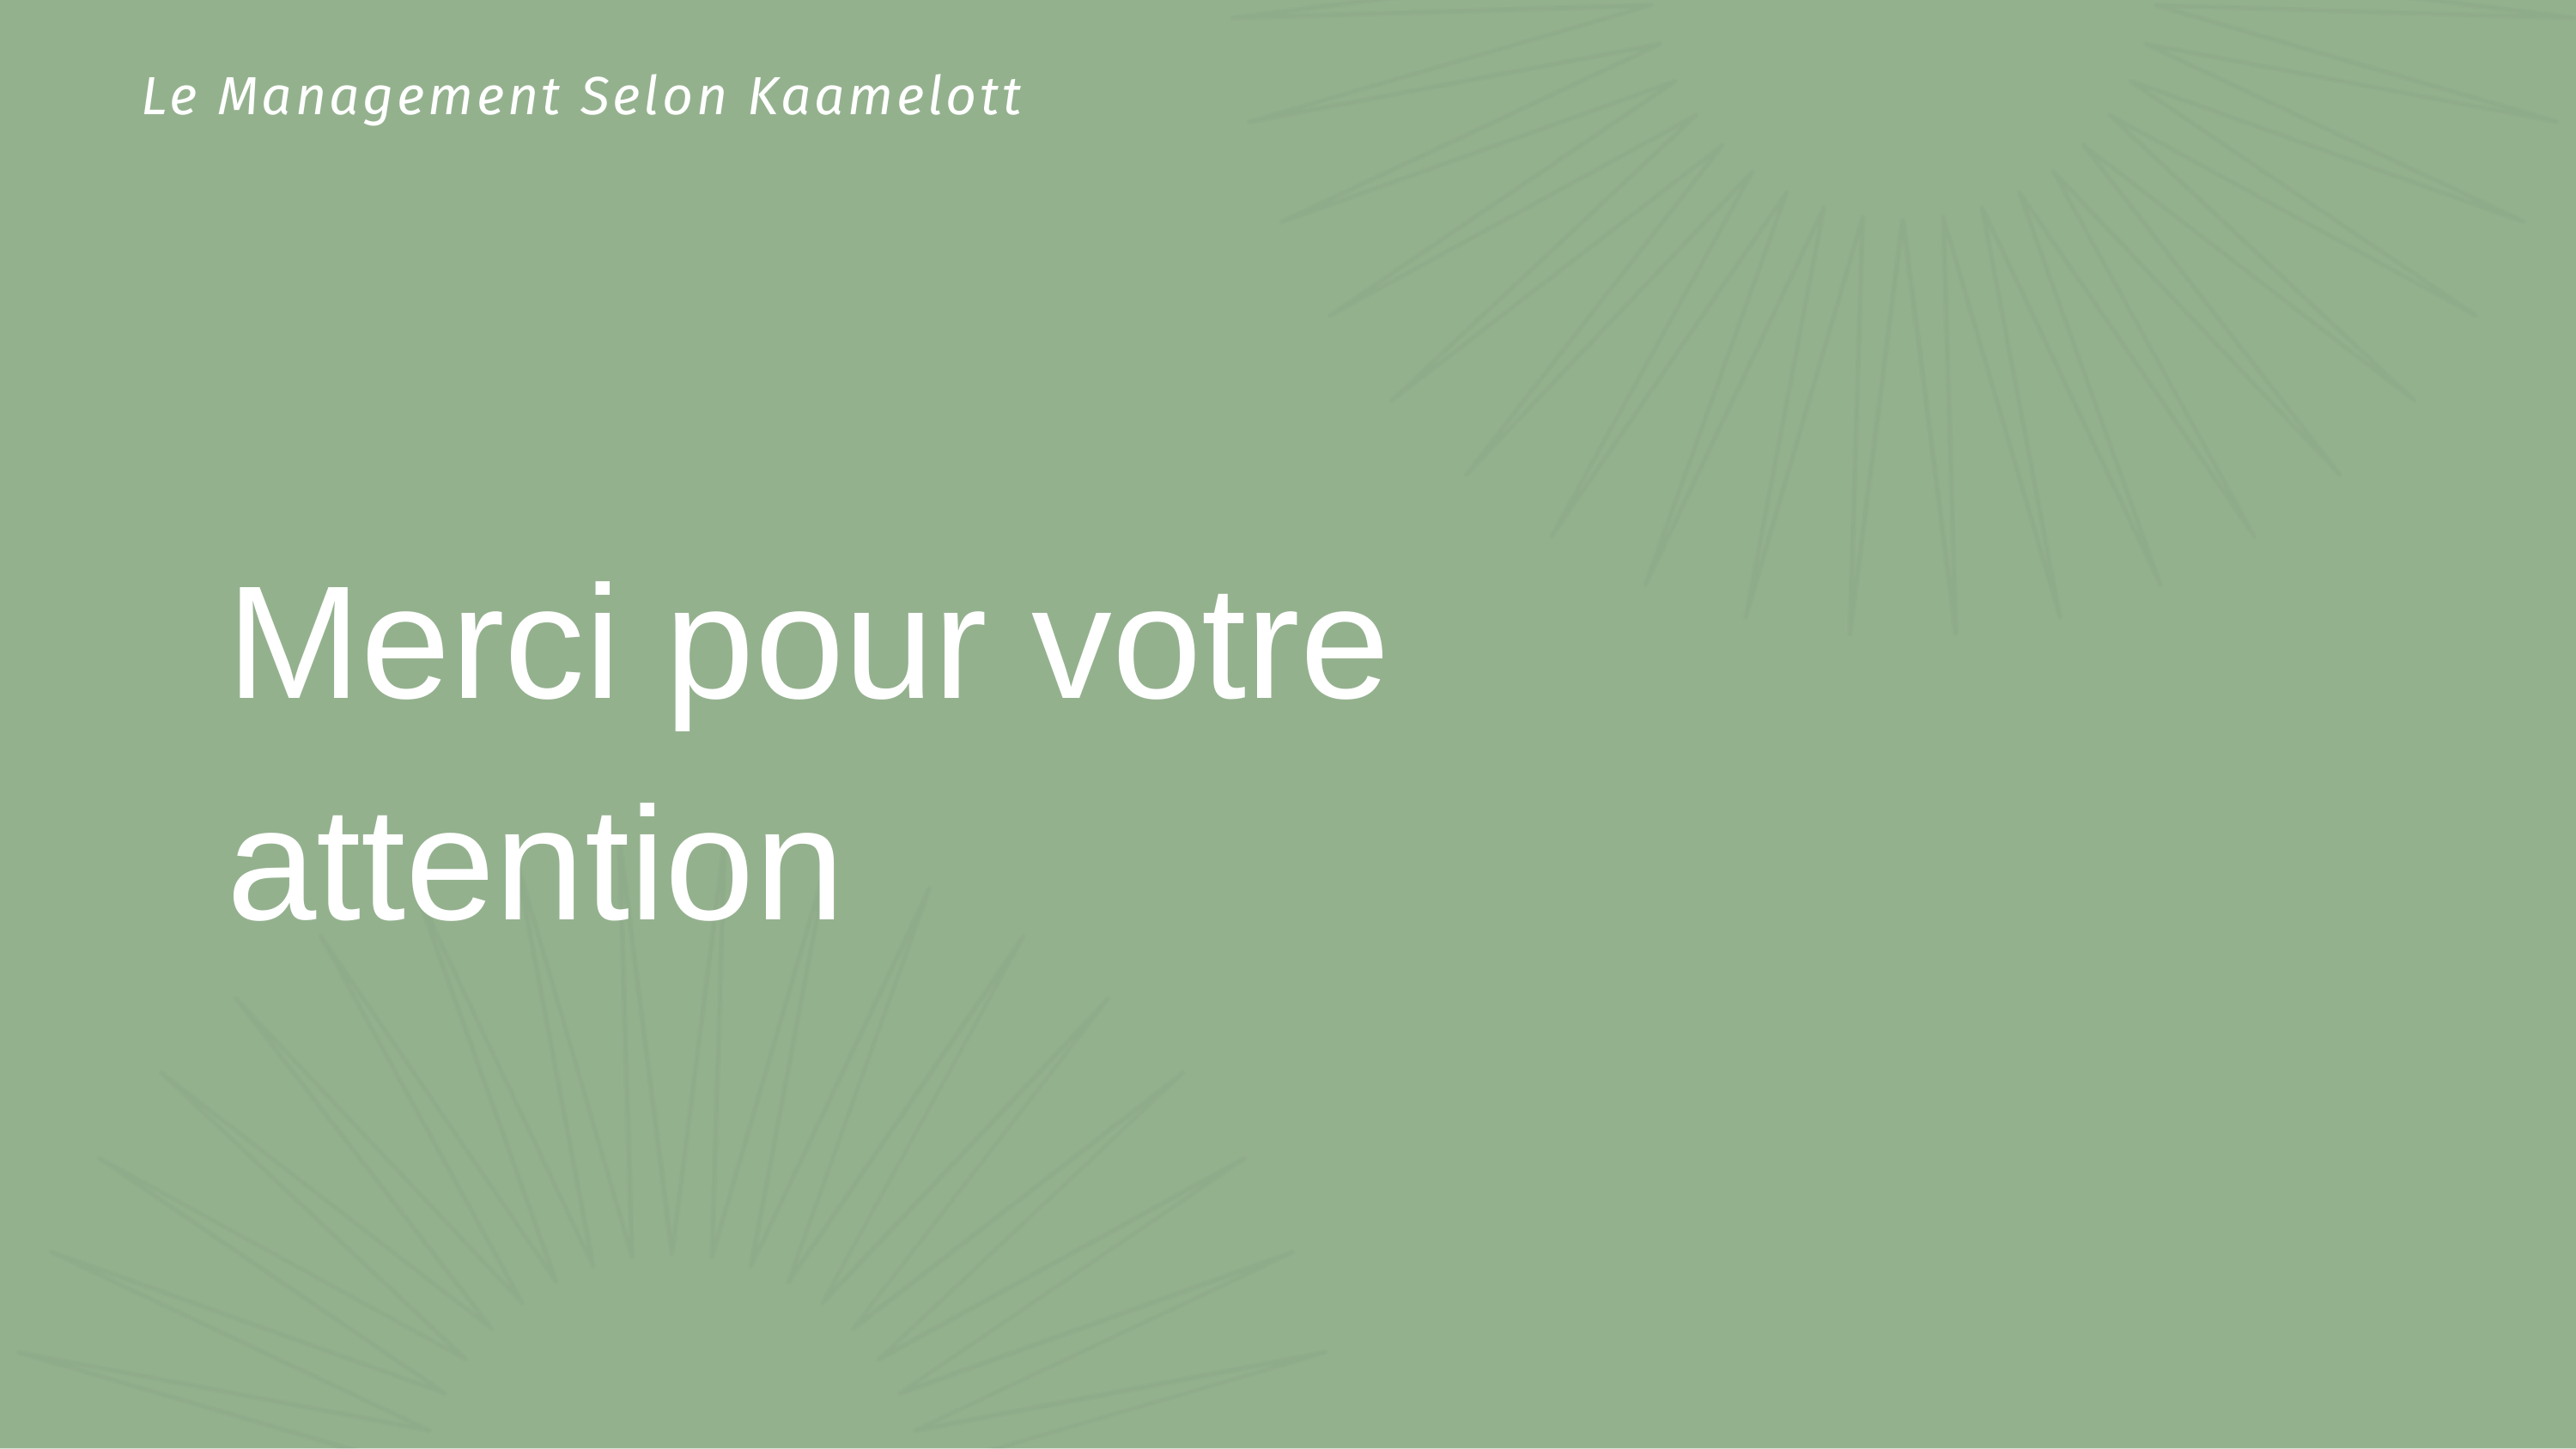

Le Management Selon Kaamelott
Merci pour votre attention